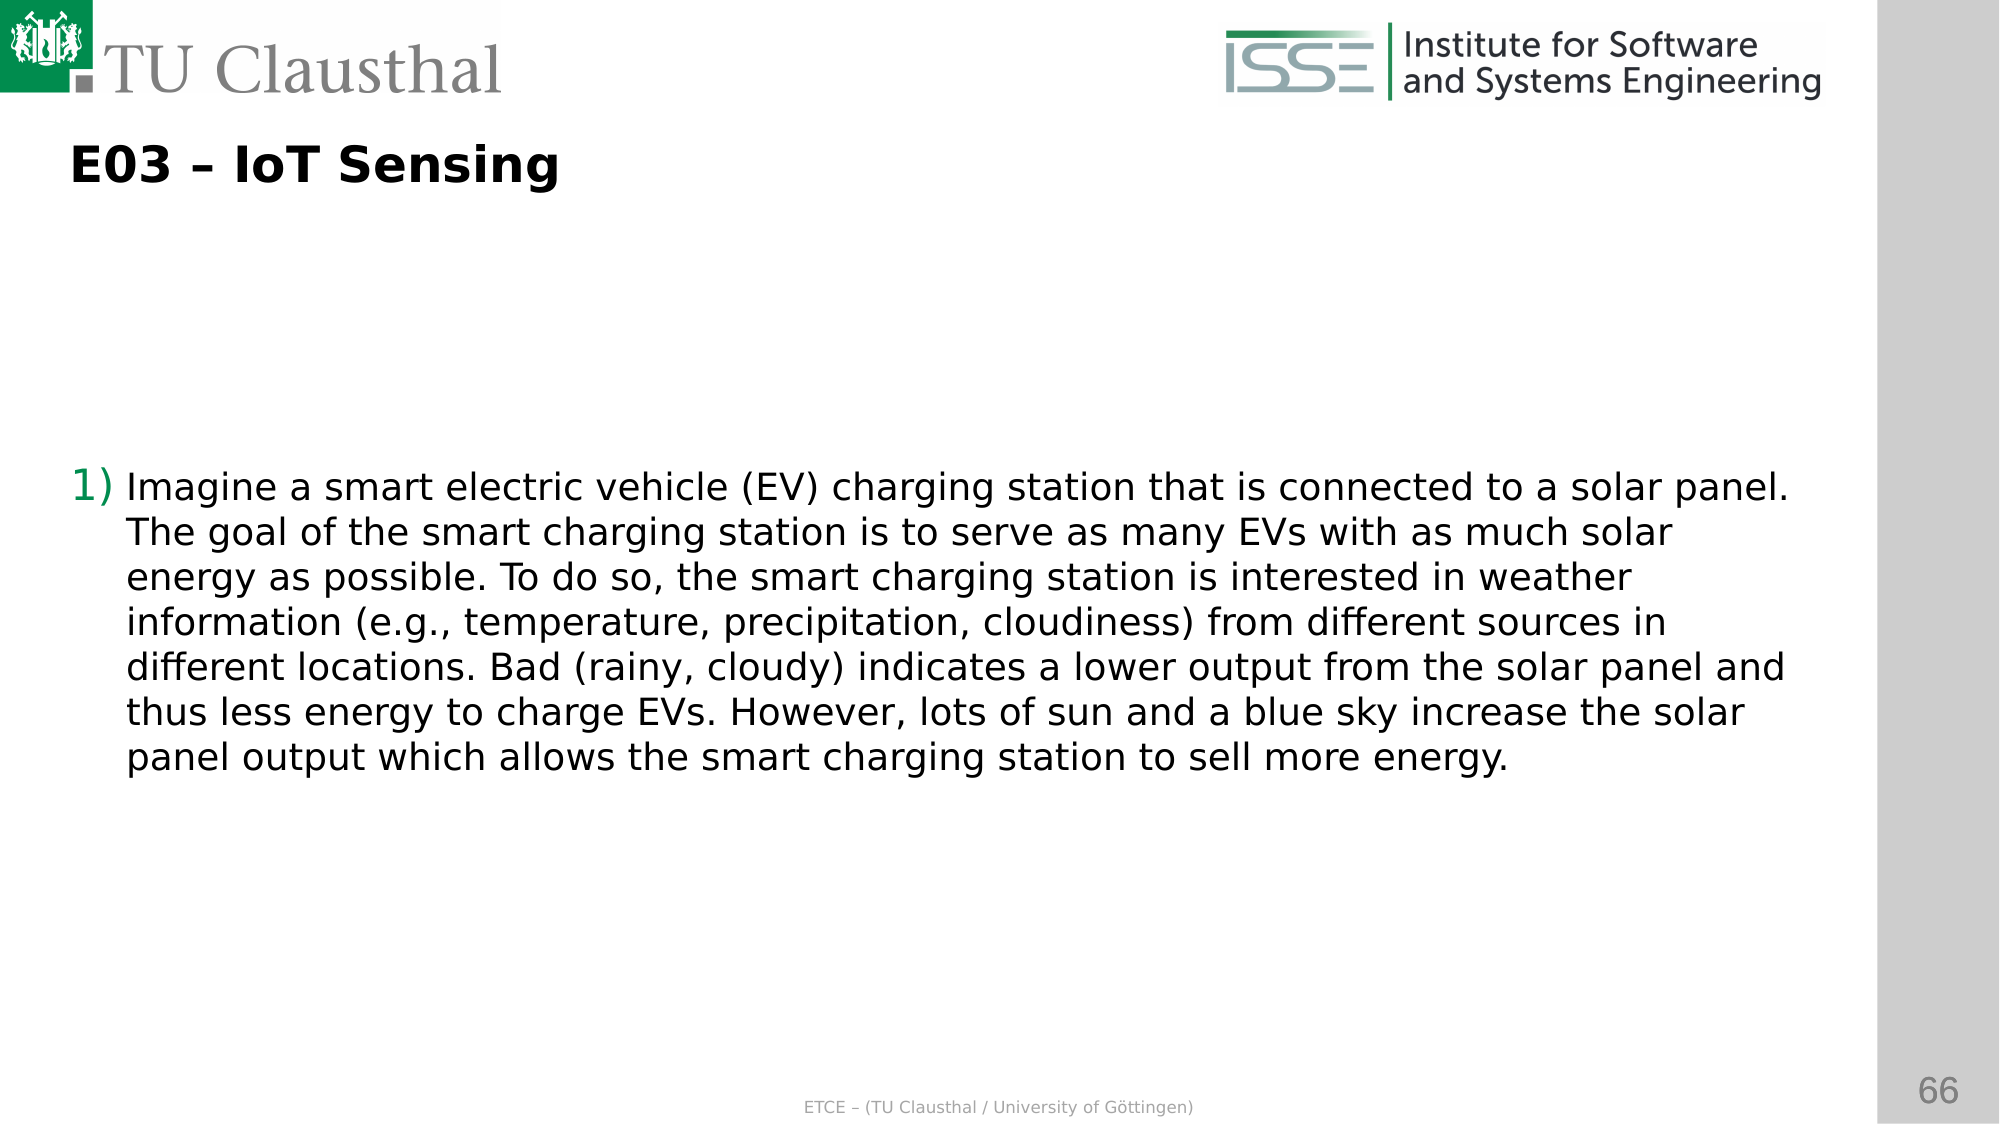

E03 – IoT Sensing

Imagine a smart electric vehicle (EV) charging station that is connected to a solar panel. The goal of the smart charging station is to serve as many EVs with as much solar energy as possible. To do so, the smart charging station is interested in weather information (e.g., temperature, precipitation, cloudiness) from different sources in different locations. Bad (rainy, cloudy) indicates a lower output from the solar panel and thus less energy to charge EVs. However, lots of sun and a blue sky increase the solar panel output which allows the smart charging station to sell more energy.